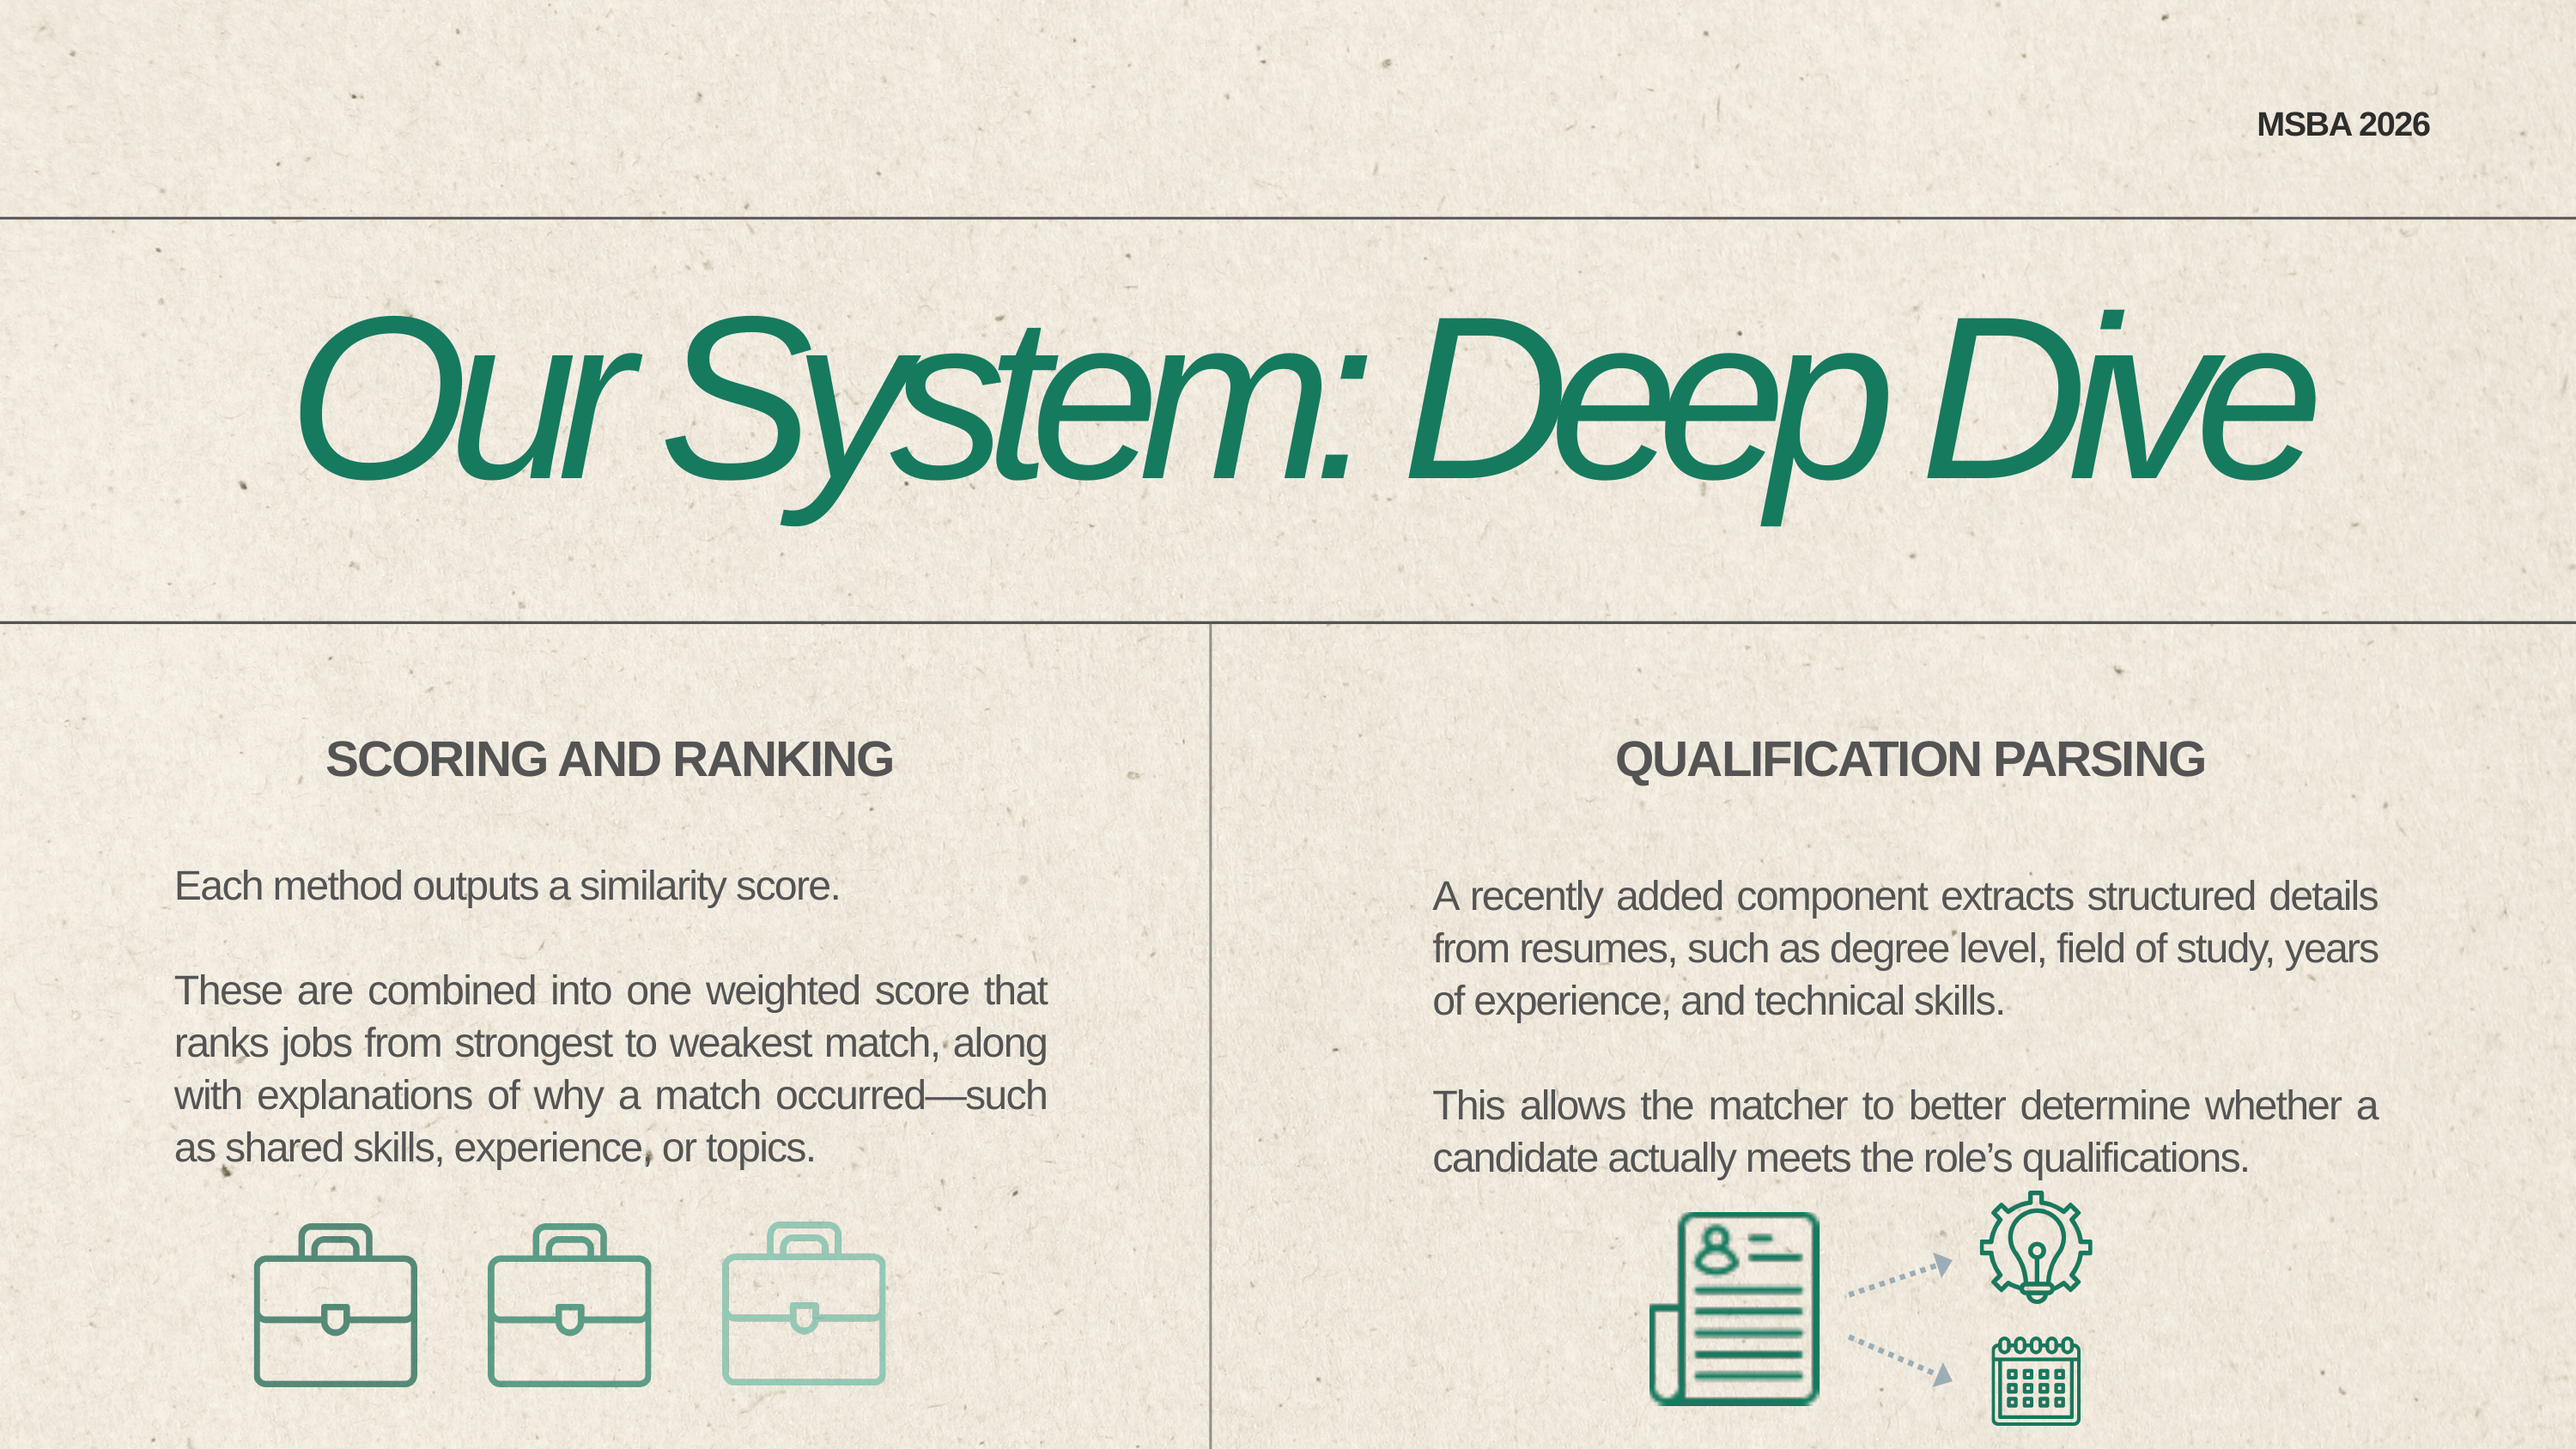

MSBA 2026

Our System: Deep Dive

SCORING AND RANKING
QUALIFICATION PARSING

A recently added component extracts structured details from resumes, such as degree level, field of study, years of experience, and technical skills.

This allows the matcher to better determine whether a candidate actually meets the role’s qualifications.

Each method outputs a similarity score.

These are combined into one weighted score that ranks jobs from strongest to weakest match, along with explanations of why a match occurred—such as shared skills, experience, or topics.